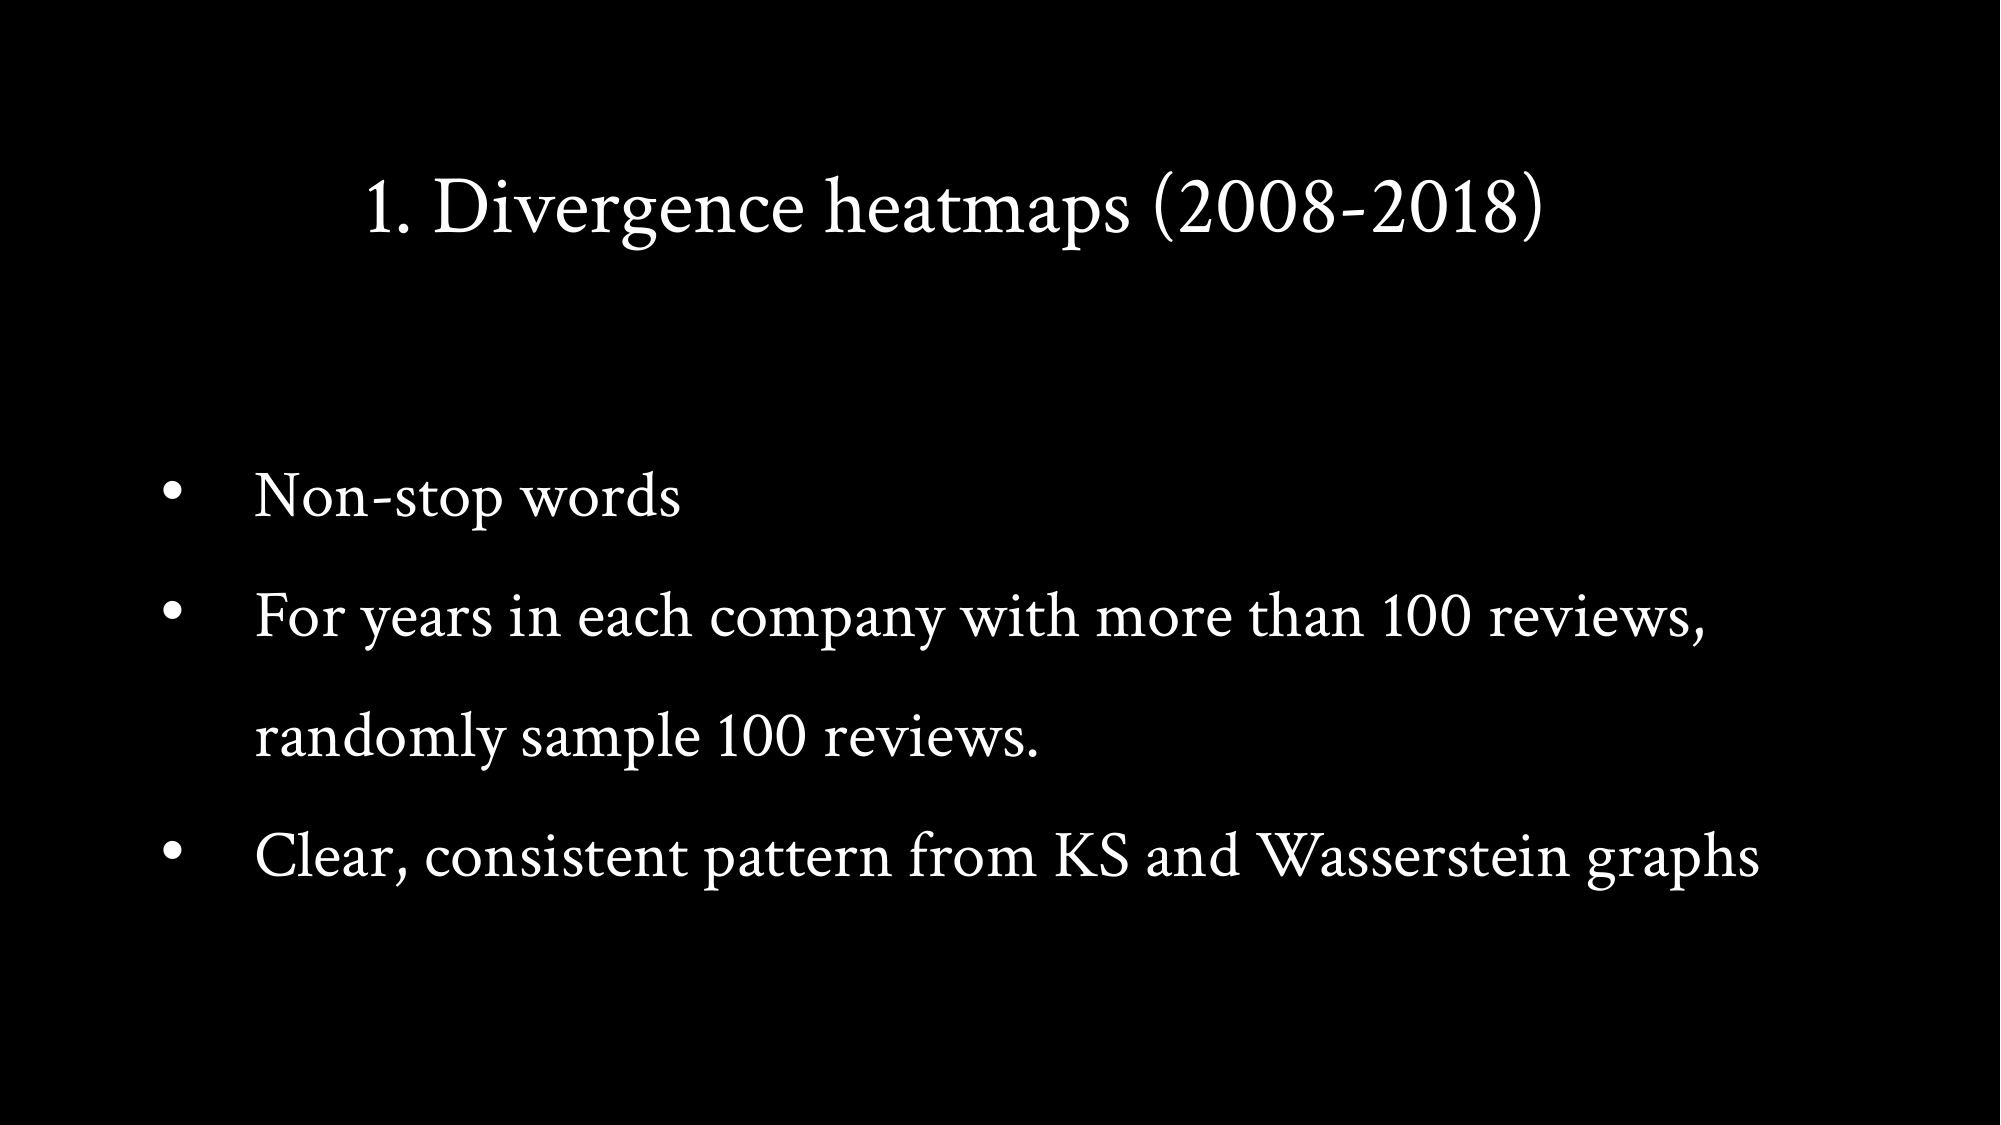

# 1. Divergence heatmaps (2008-2018)
Non-stop words
For years in each company with more than 100 reviews, randomly sample 100 reviews.
Clear, consistent pattern from KS and Wasserstein graphs